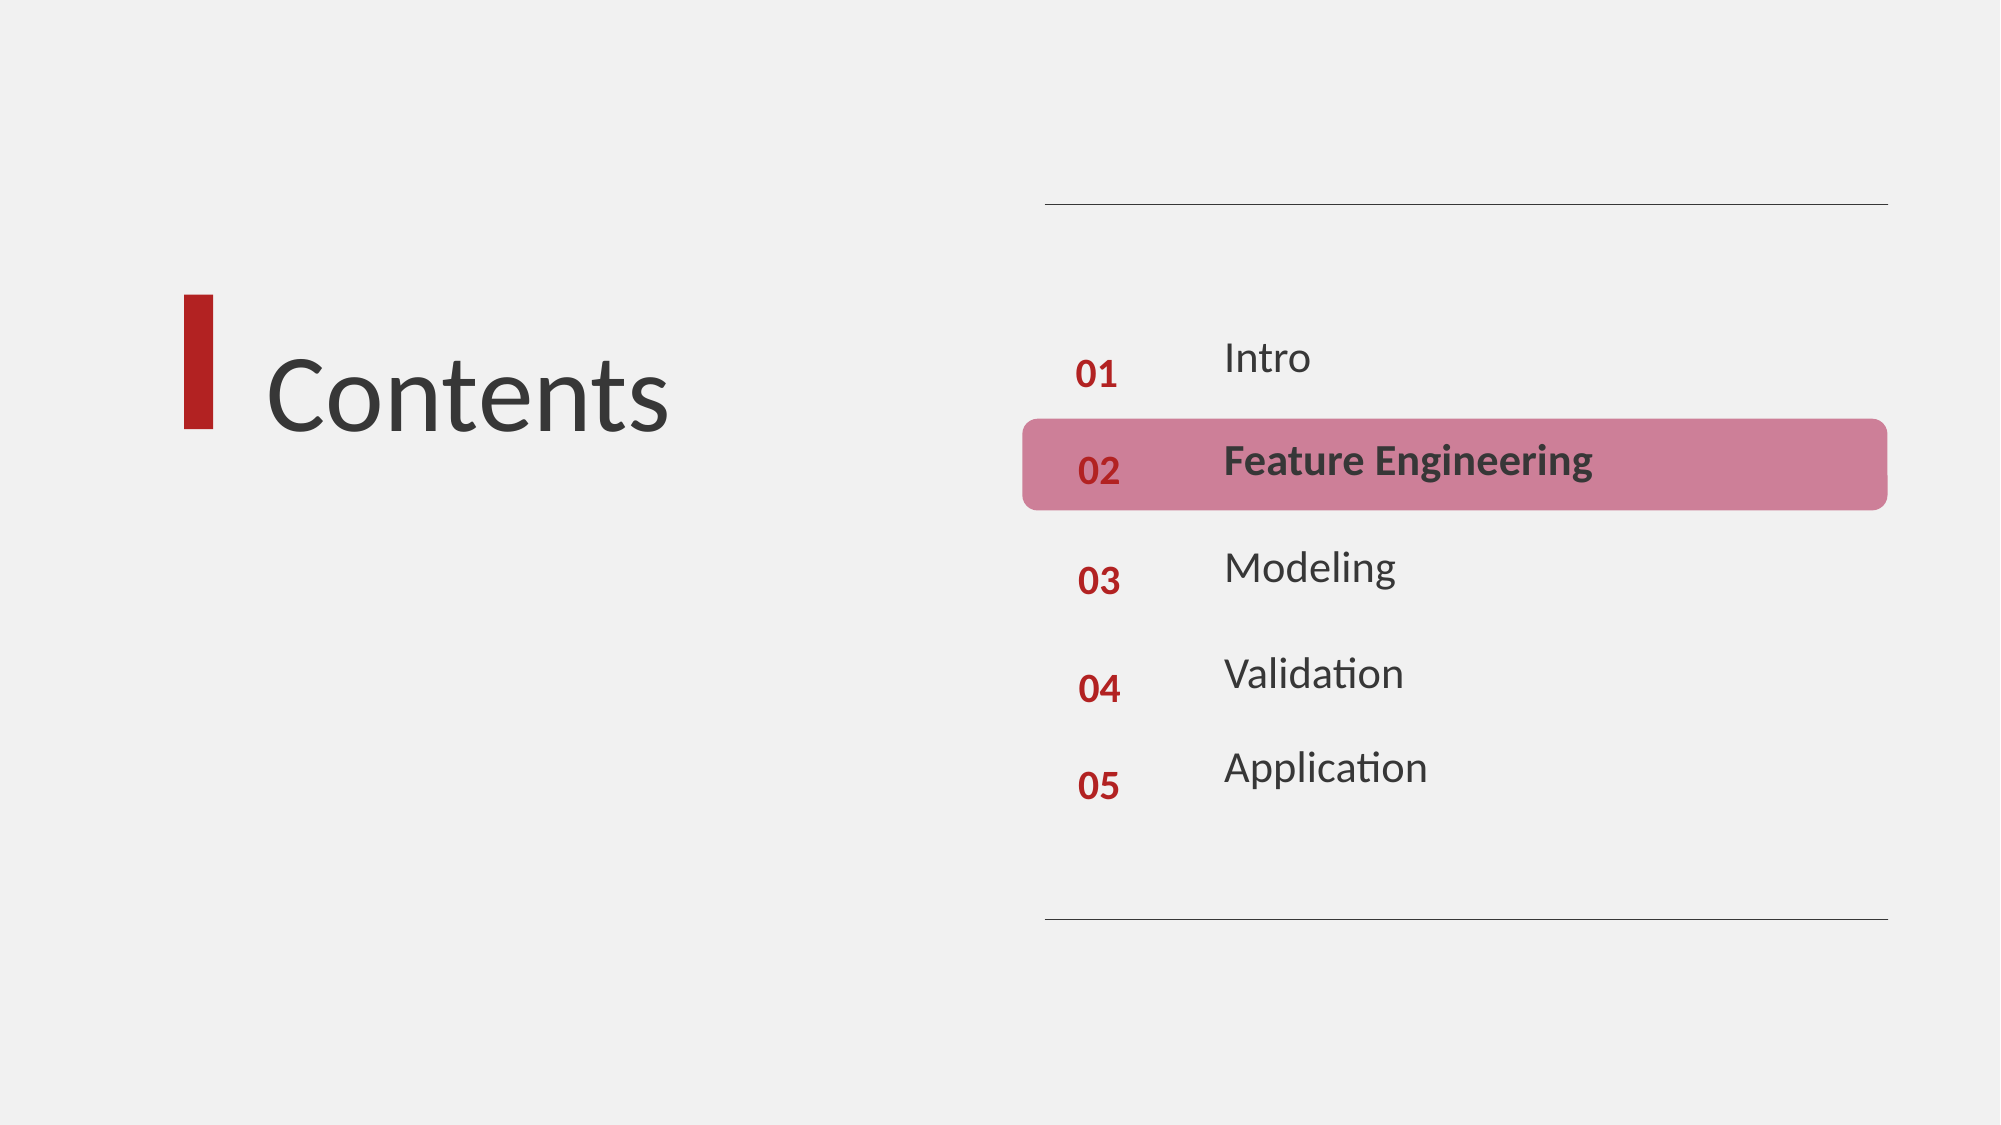

Contents
Intro

Feature Engineering

Modeling

Validation

Application
01

02
03
04
05